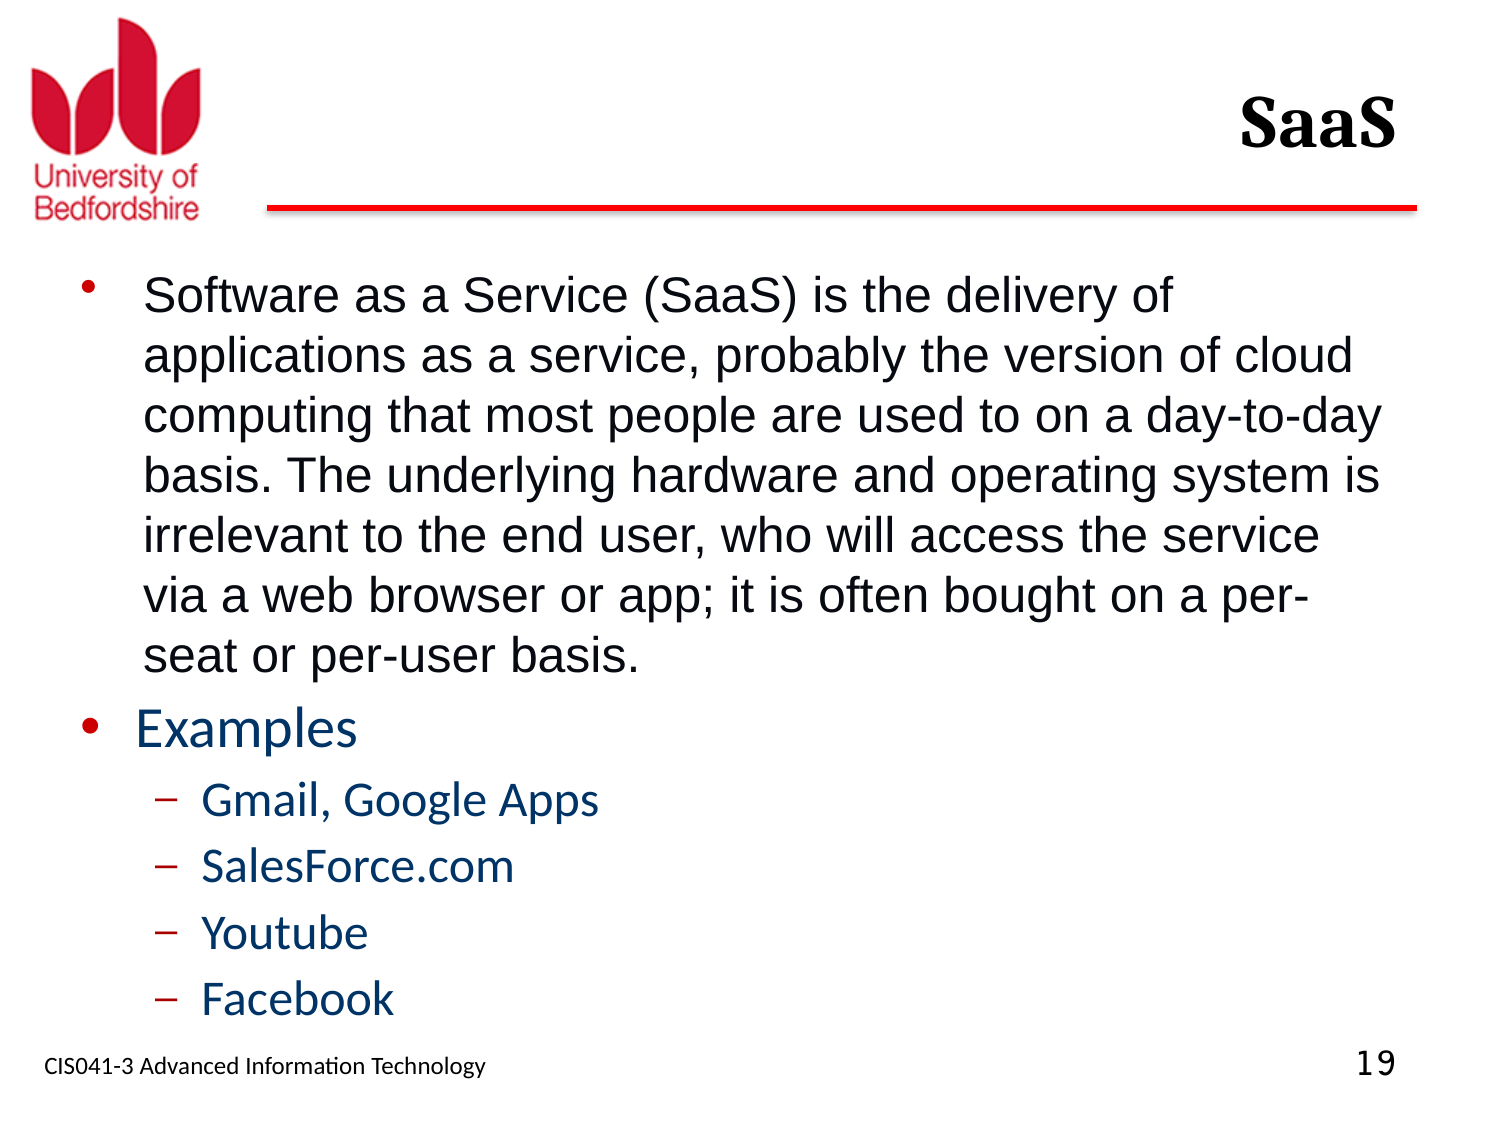

# SaaS
Software as a Service (SaaS) is the delivery of applications as a service, probably the version of cloud computing that most people are used to on a day-to-day basis. The underlying hardware and operating system is irrelevant to the end user, who will access the service via a web browser or app; it is often bought on a per-seat or per-user basis.
Examples
Gmail, Google Apps
SalesForce.com
Youtube
Facebook

CIS041-3 Advanced Information Technology